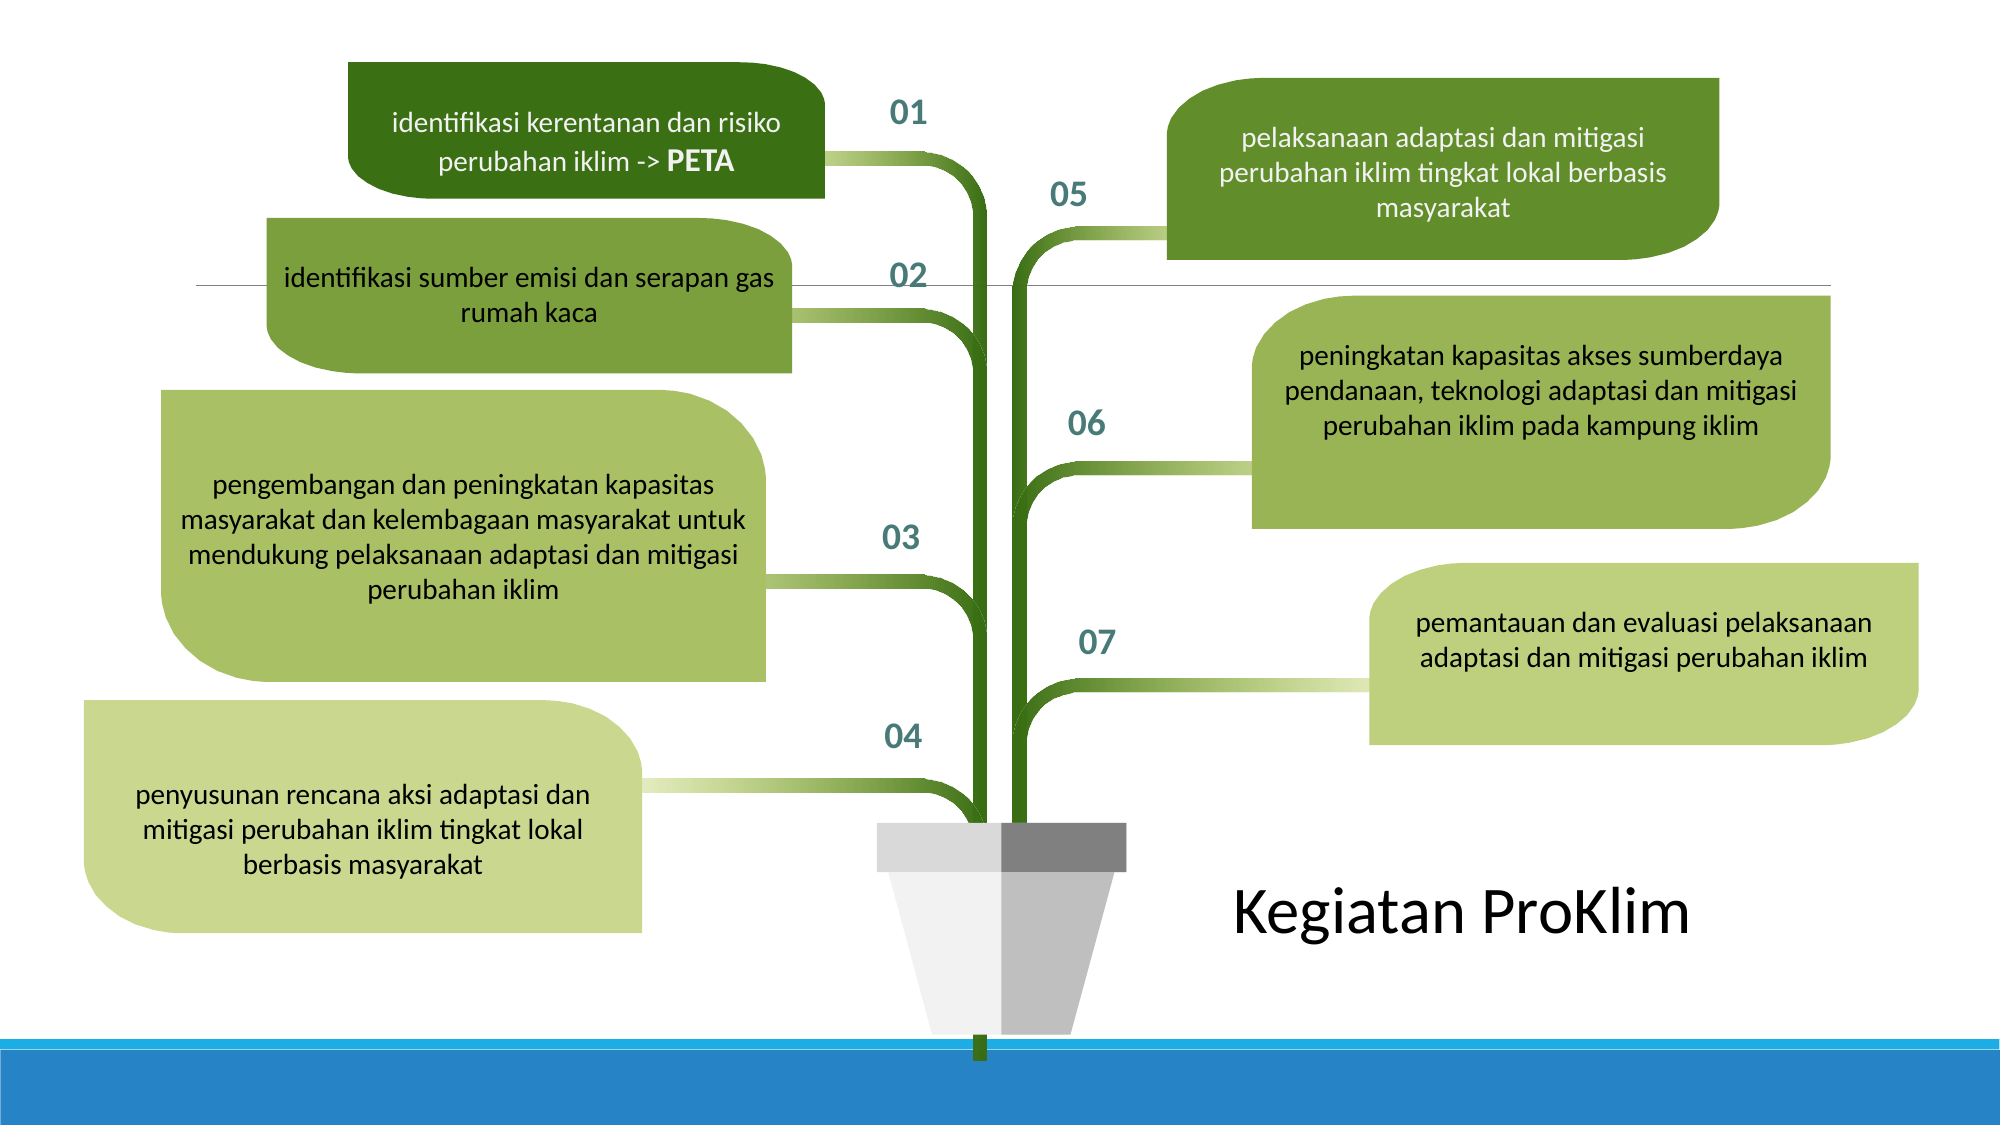

identifikasi kerentanan dan risiko perubahan iklim -> PETA

pelaksanaan adaptasi dan mitigasi perubahan iklim tingkat lokal berbasis masyarakat
01

05

identifikasi sumber emisi dan serapan gas rumah kaca
02

peningkatan kapasitas akses sumberdaya pendanaan, teknologi adaptasi dan mitigasi perubahan iklim pada kampung iklim

pengembangan dan peningkatan kapasitas masyarakat dan kelembagaan masyarakat untuk mendukung pelaksanaan adaptasi dan mitigasi perubahan iklim
06
03

pemantauan dan evaluasi pelaksanaan adaptasi dan mitigasi perubahan iklim
07

penyusunan rencana aksi adaptasi dan mitigasi perubahan iklim tingkat lokal berbasis masyarakat
04

Kegiatan ProKlim